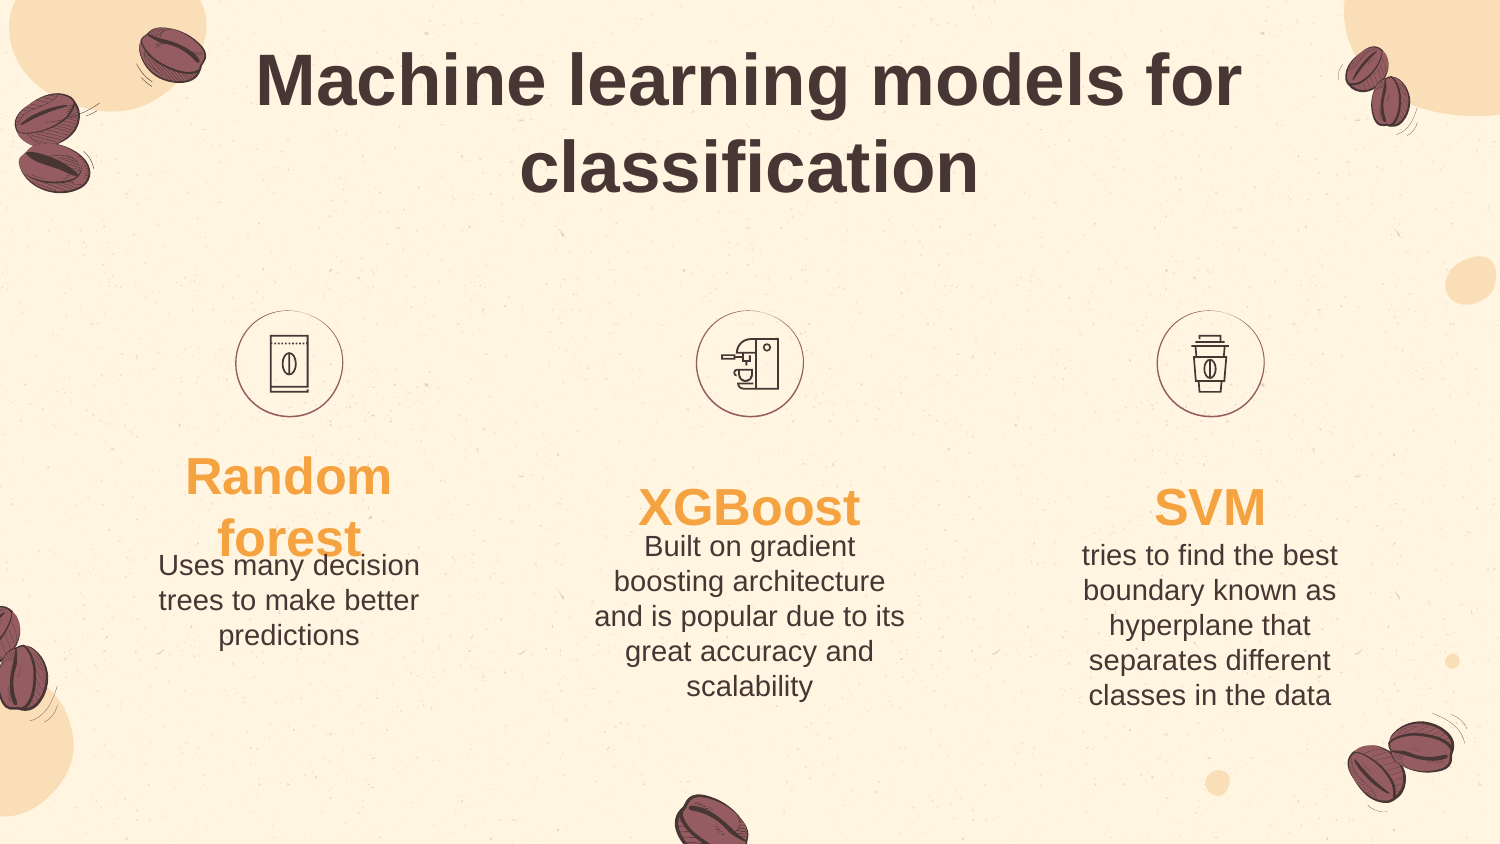

# Machine learning models for classification

XGBoost
SVM
Random forest
Uses many decision trees to make better predictions
Built on gradient boosting architecture and is popular due to its great accuracy and scalability
tries to find the best boundary known as hyperplane that separates different classes in the data